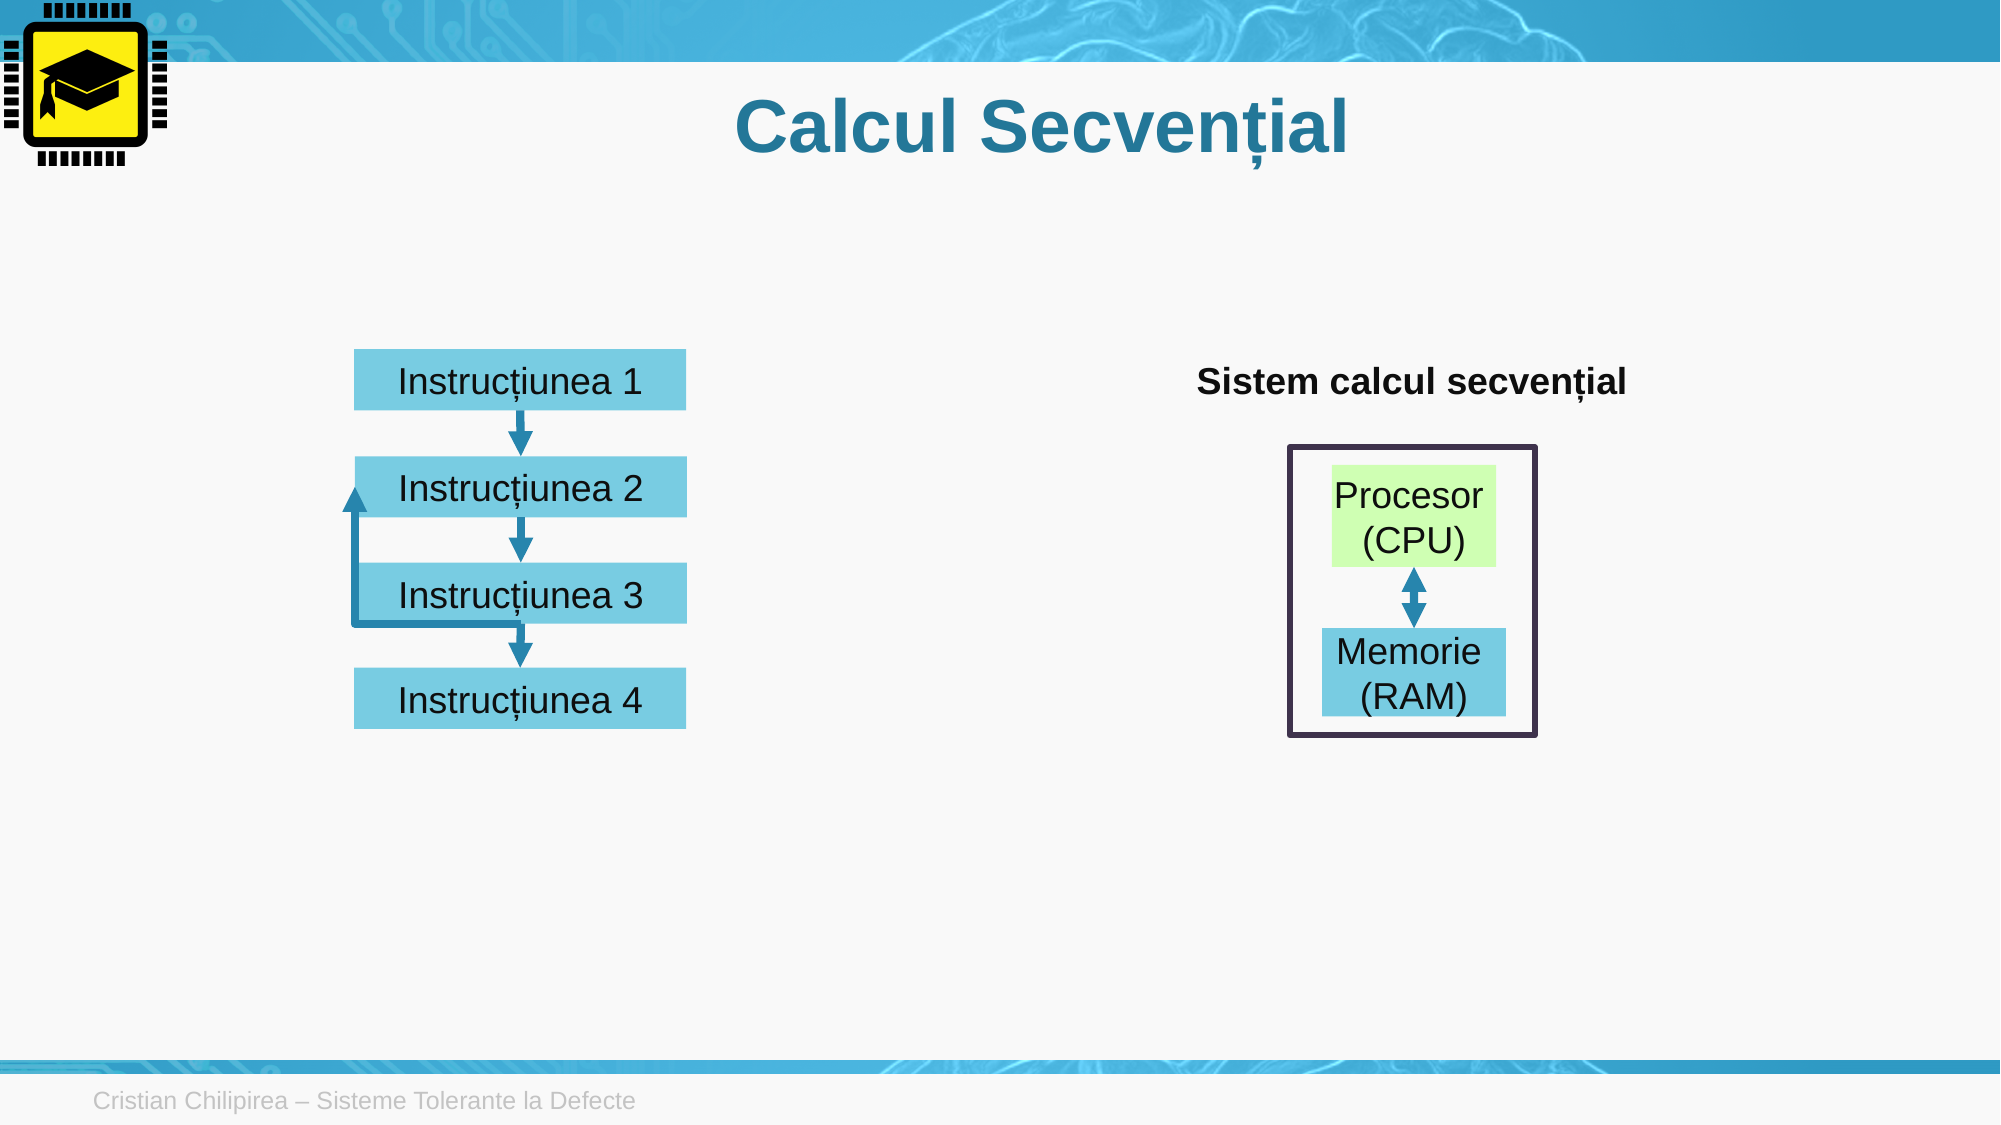

# Calcul Secvențial
Instrucțiunea 1
Sistem calcul secvențial

Instrucțiunea 2
Procesor
(CPU)
Instrucțiunea 3
Memorie
(RAM)
Instrucțiunea 4
Cristian Chilipirea – Sisteme Tolerante la Defecte